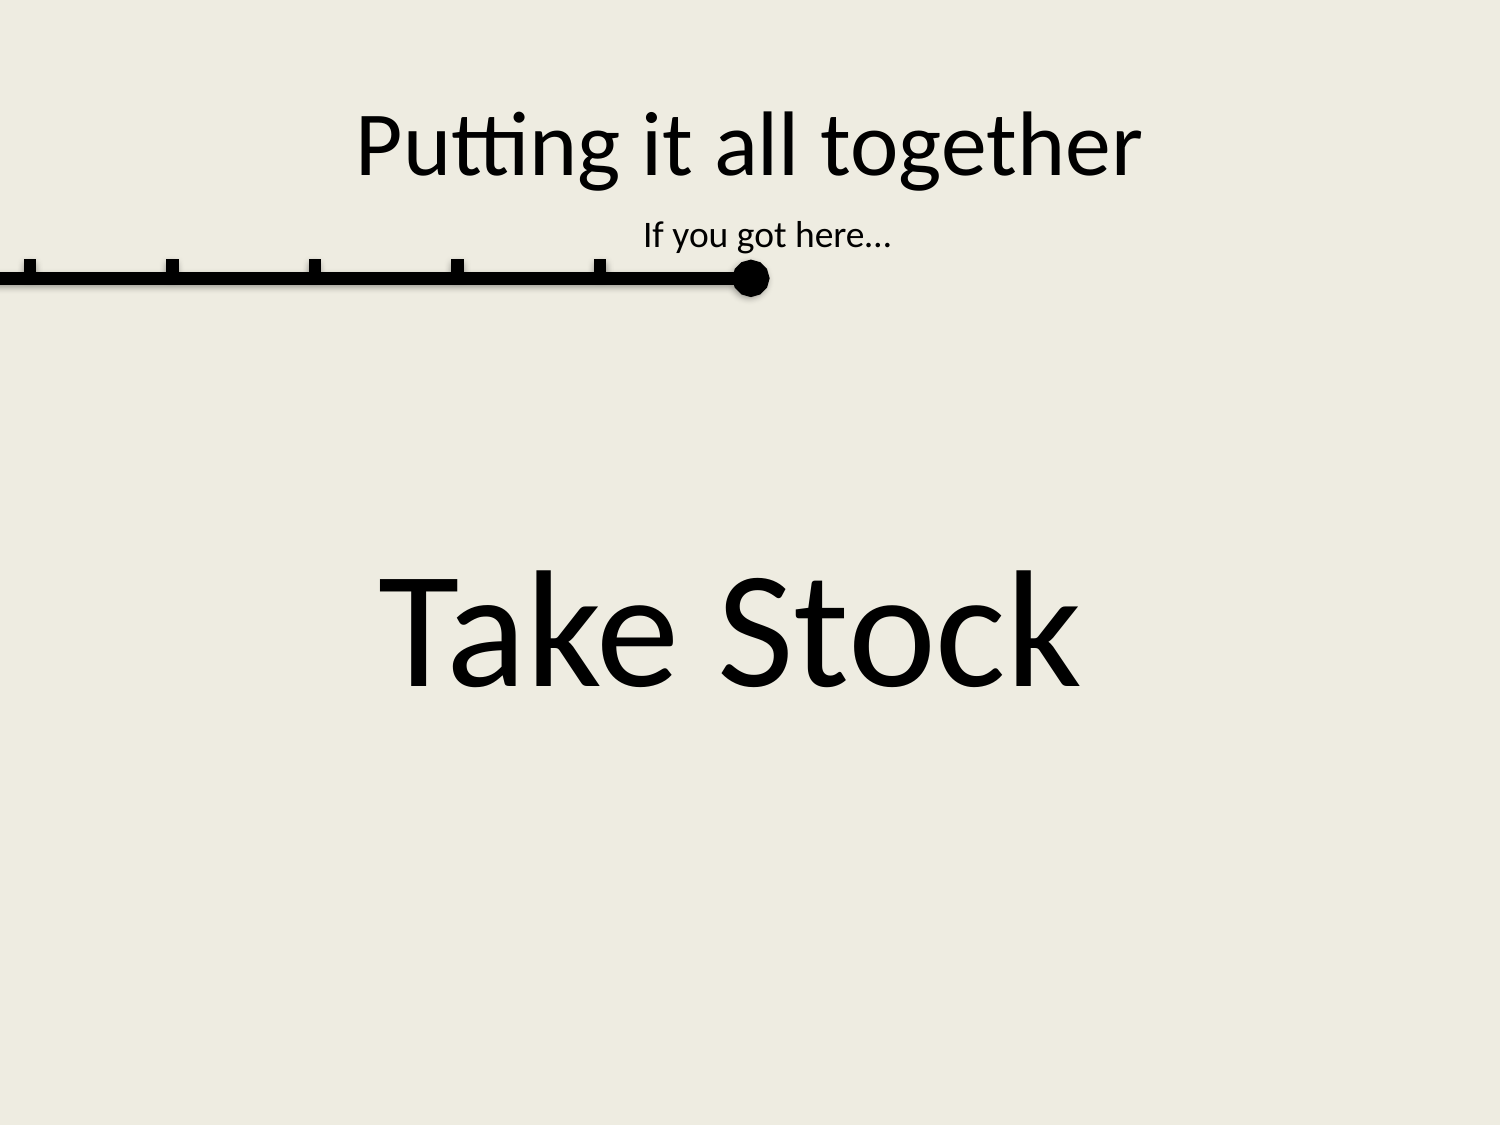

# Putting it all together
If you got here…

Take Stock